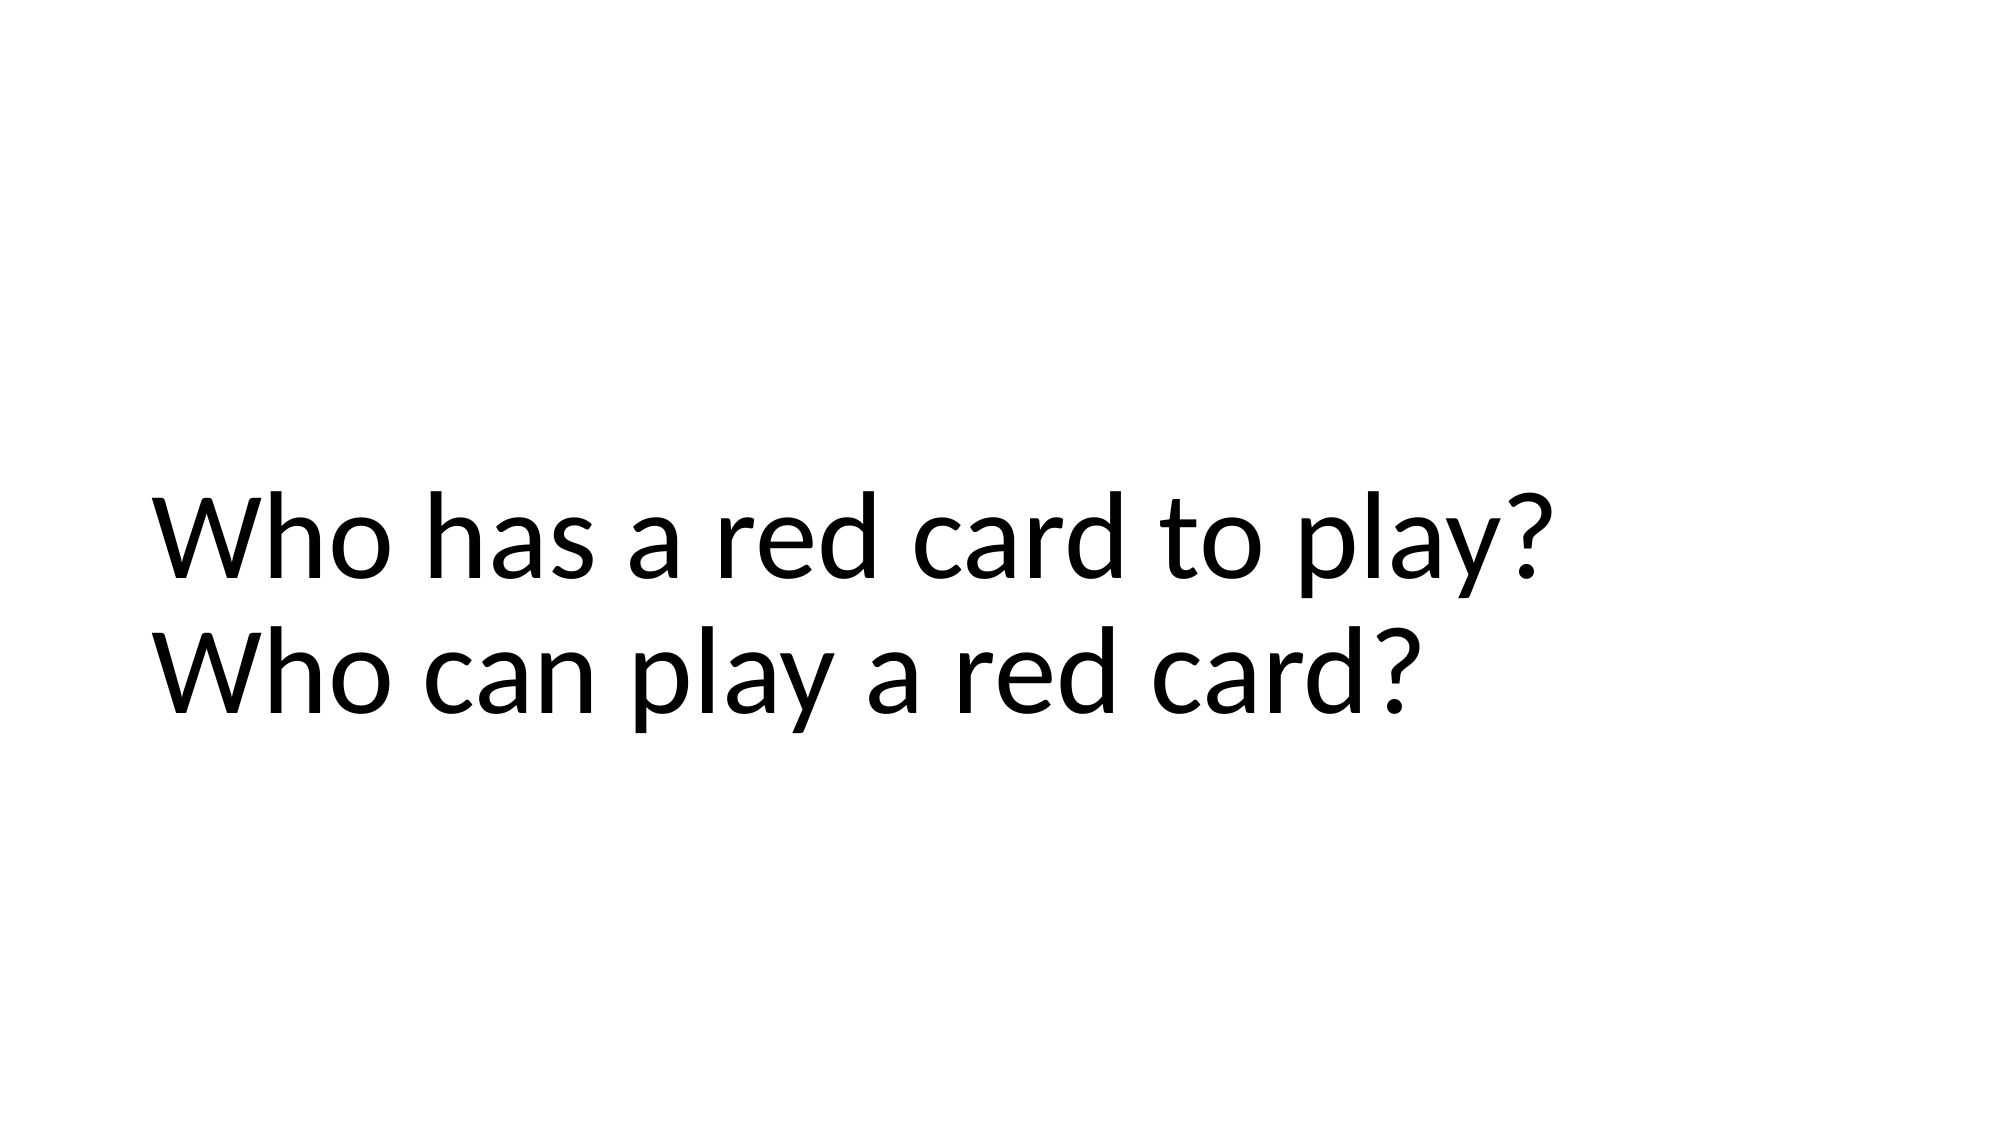

# Who has a red card to play? Who can play a red card?